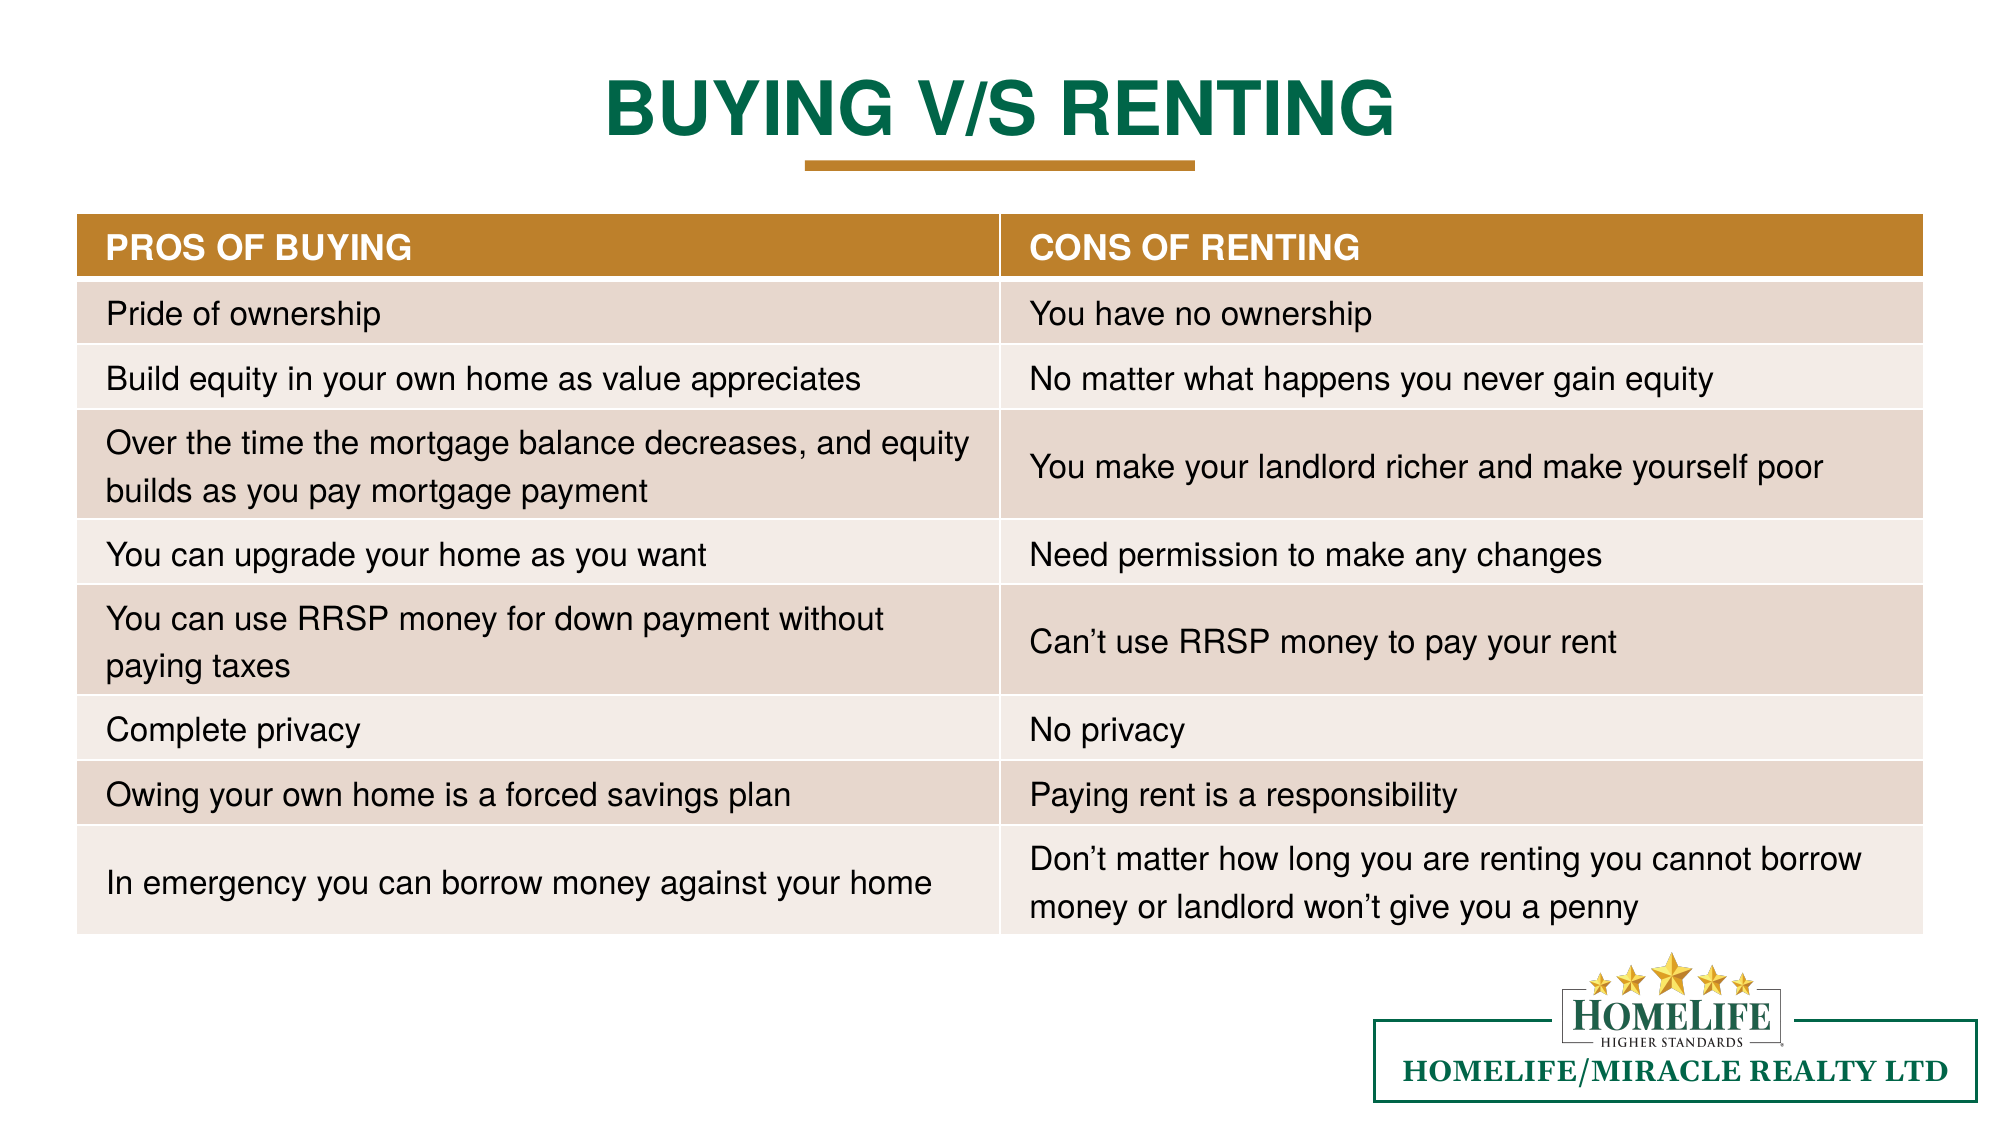

BUYING V/S RENTING
| PROS OF BUYING | CONS OF RENTING |
| --- | --- |
| Pride of ownership | You have no ownership |
| Build equity in your own home as value appreciates | No matter what happens you never gain equity |
| Over the time the mortgage balance decreases, and equity builds as you pay mortgage payment | You make your landlord richer and make yourself poor |
| You can upgrade your home as you want | Need permission to make any changes |
| You can use RRSP money for down payment without paying taxes | Can’t use RRSP money to pay your rent |
| Complete privacy | No privacy |
| Owing your own home is a forced savings plan | Paying rent is a responsibility |
| In emergency you can borrow money against your home | Don’t matter how long you are renting you cannot borrow money or landlord won’t give you a penny |